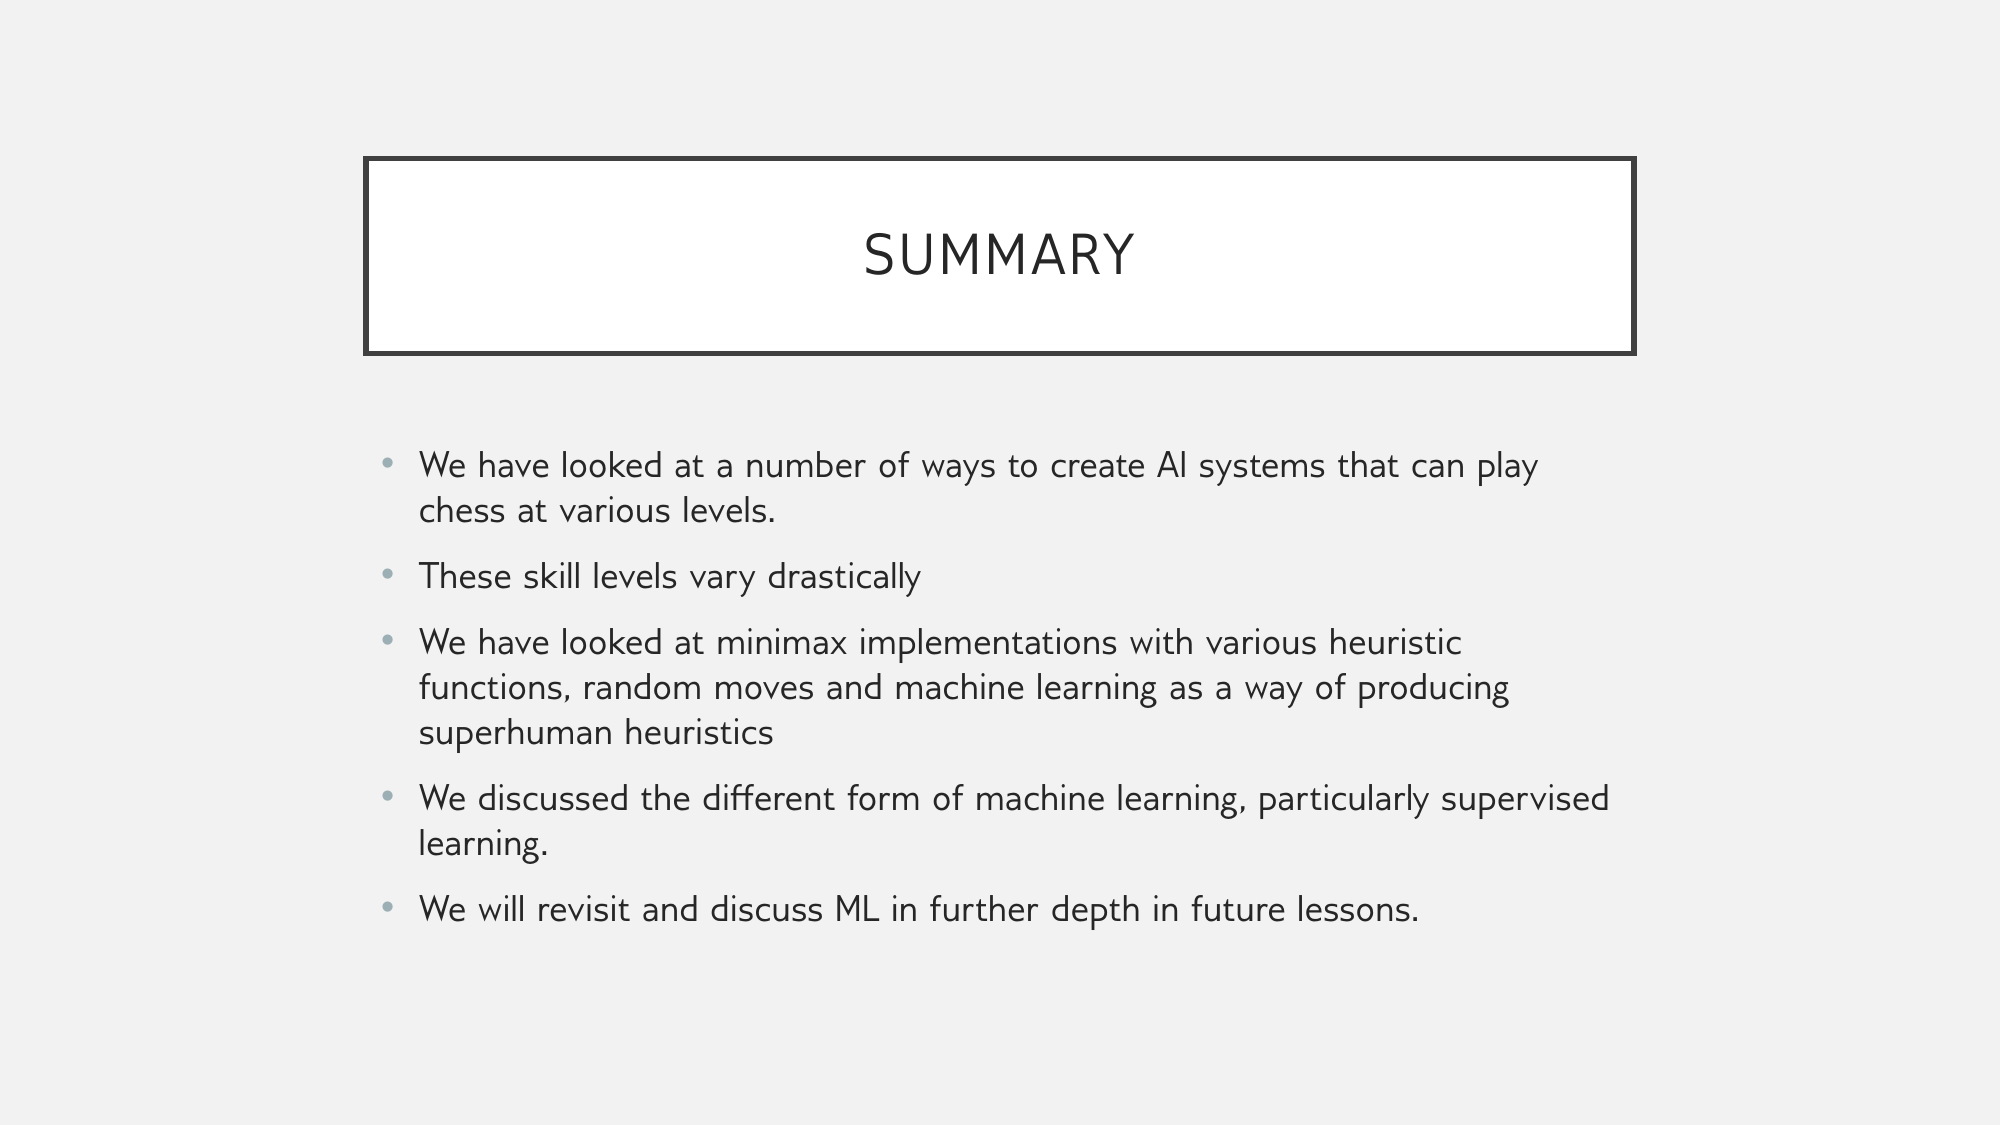

# Summary
We have looked at a number of ways to create AI systems that can play chess at various levels.
These skill levels vary drastically
We have looked at minimax implementations with various heuristic functions, random moves and machine learning as a way of producing superhuman heuristics
We discussed the different form of machine learning, particularly supervised learning.
We will revisit and discuss ML in further depth in future lessons.